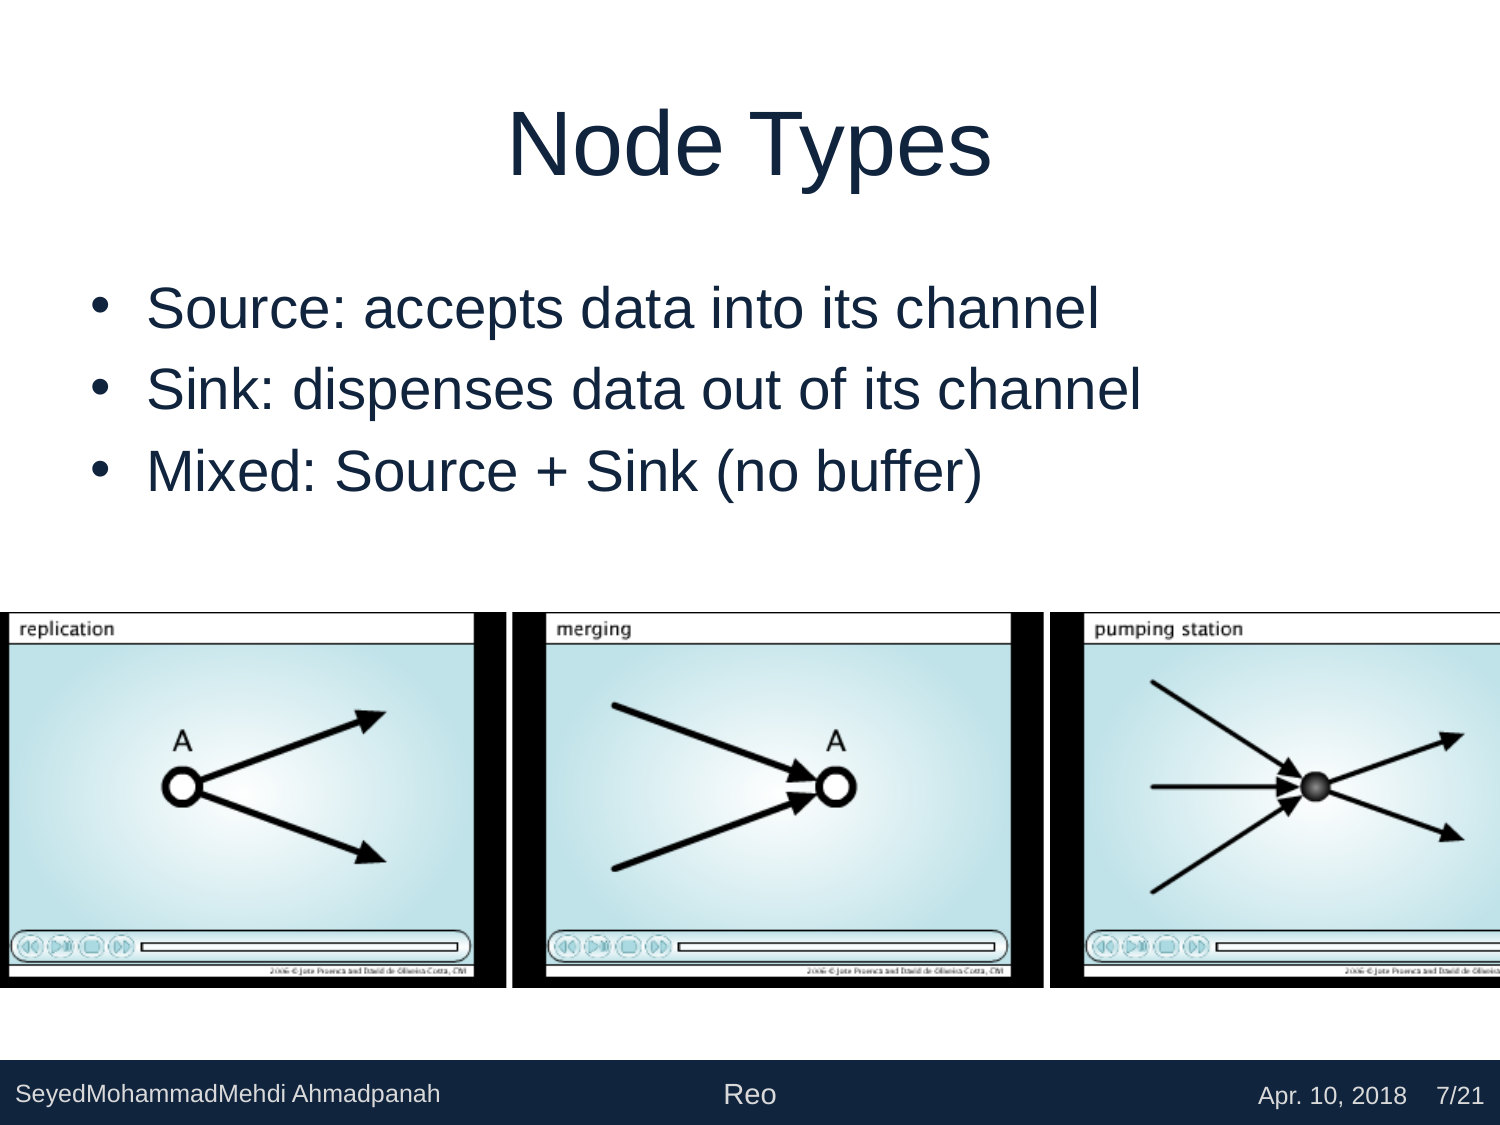

# Node Types
Source: accepts data into its channel
Sink: dispenses data out of its channel
Mixed: Source + Sink (no buffer)